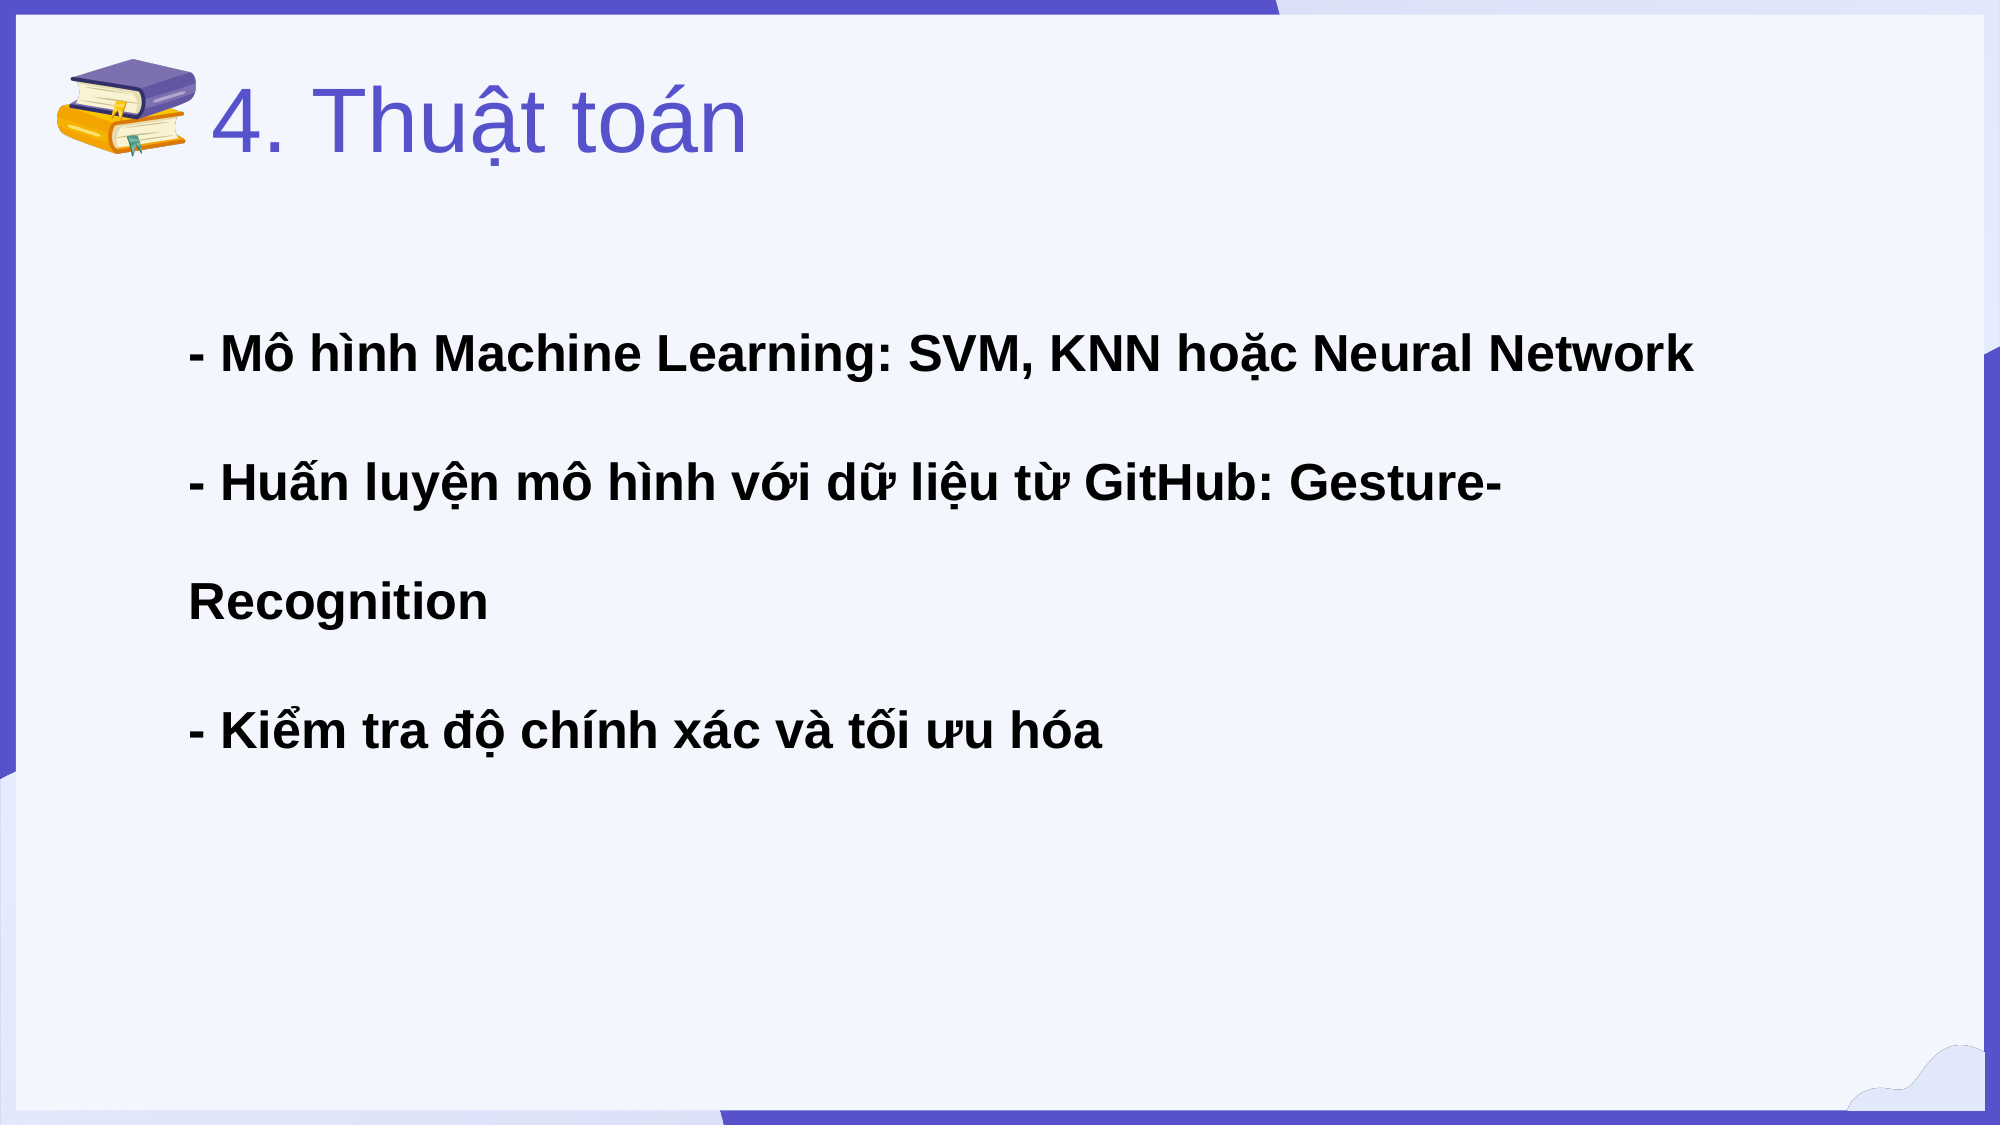

4. Thuật toán
- Mô hình Machine Learning: SVM, KNN hoặc Neural Network
- Huấn luyện mô hình với dữ liệu từ GitHub: Gesture-Recognition
- Kiểm tra độ chính xác và tối ưu hóa